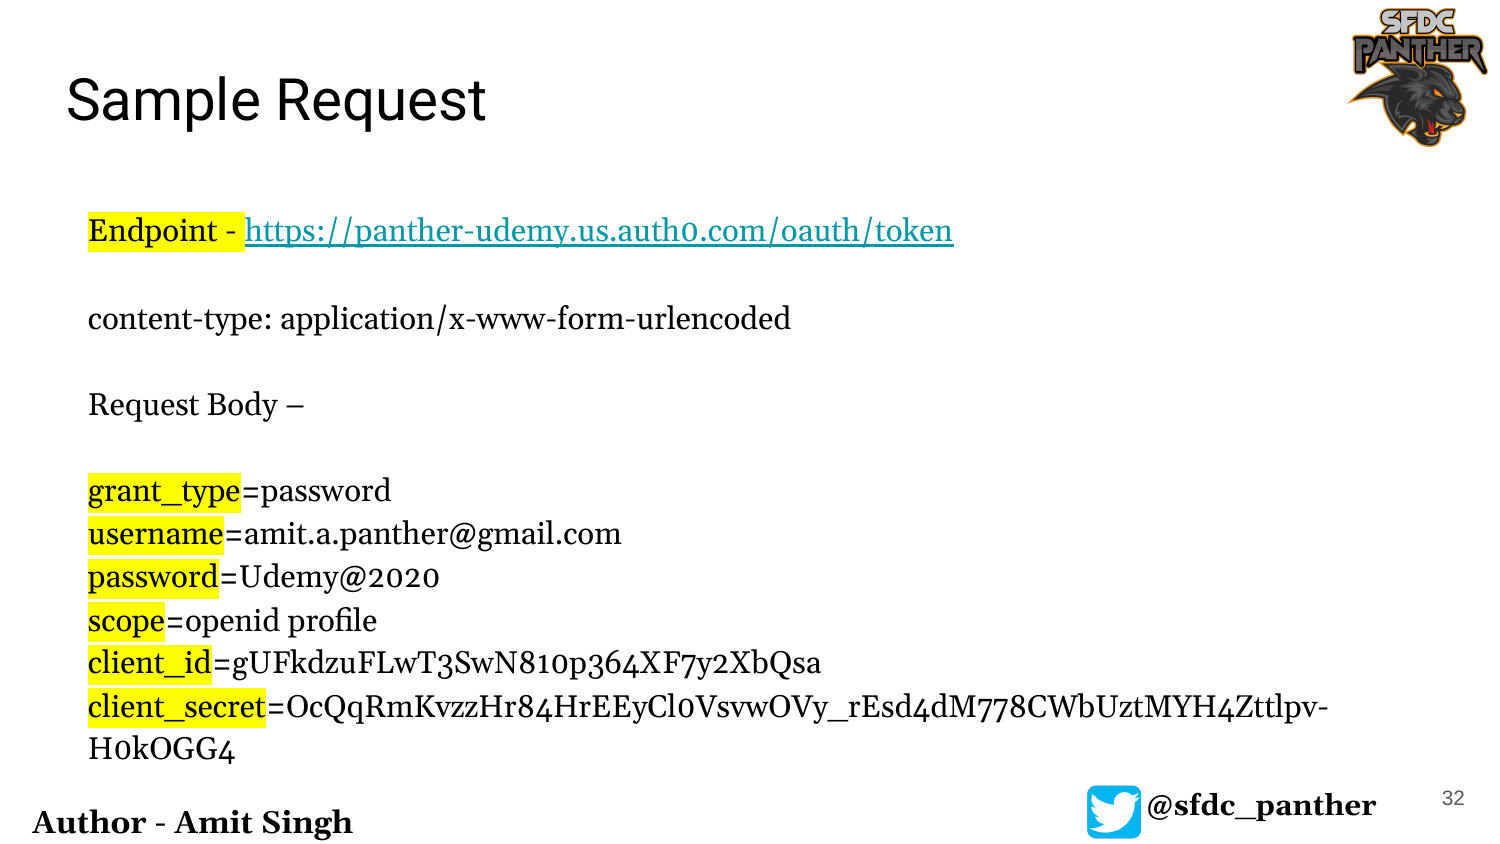

# Sample Request
Endpoint - https://panther-udemy.us.auth0.com/oauth/token

content-type: application/x-www-form-urlencoded

Request Body –

grant_type=password
username=amit.a.panther@gmail.com
password=Udemy@2020
scope=openid profile
client_id=gUFkdzuFLwT3SwN810p364XF7y2XbQsa
client_secret=OcQqRmKvzzHr84HrEEyCl0VsvwOVy_rEsd4dM778CWbUztMYH4Zttlpv-H0kOGG4

32